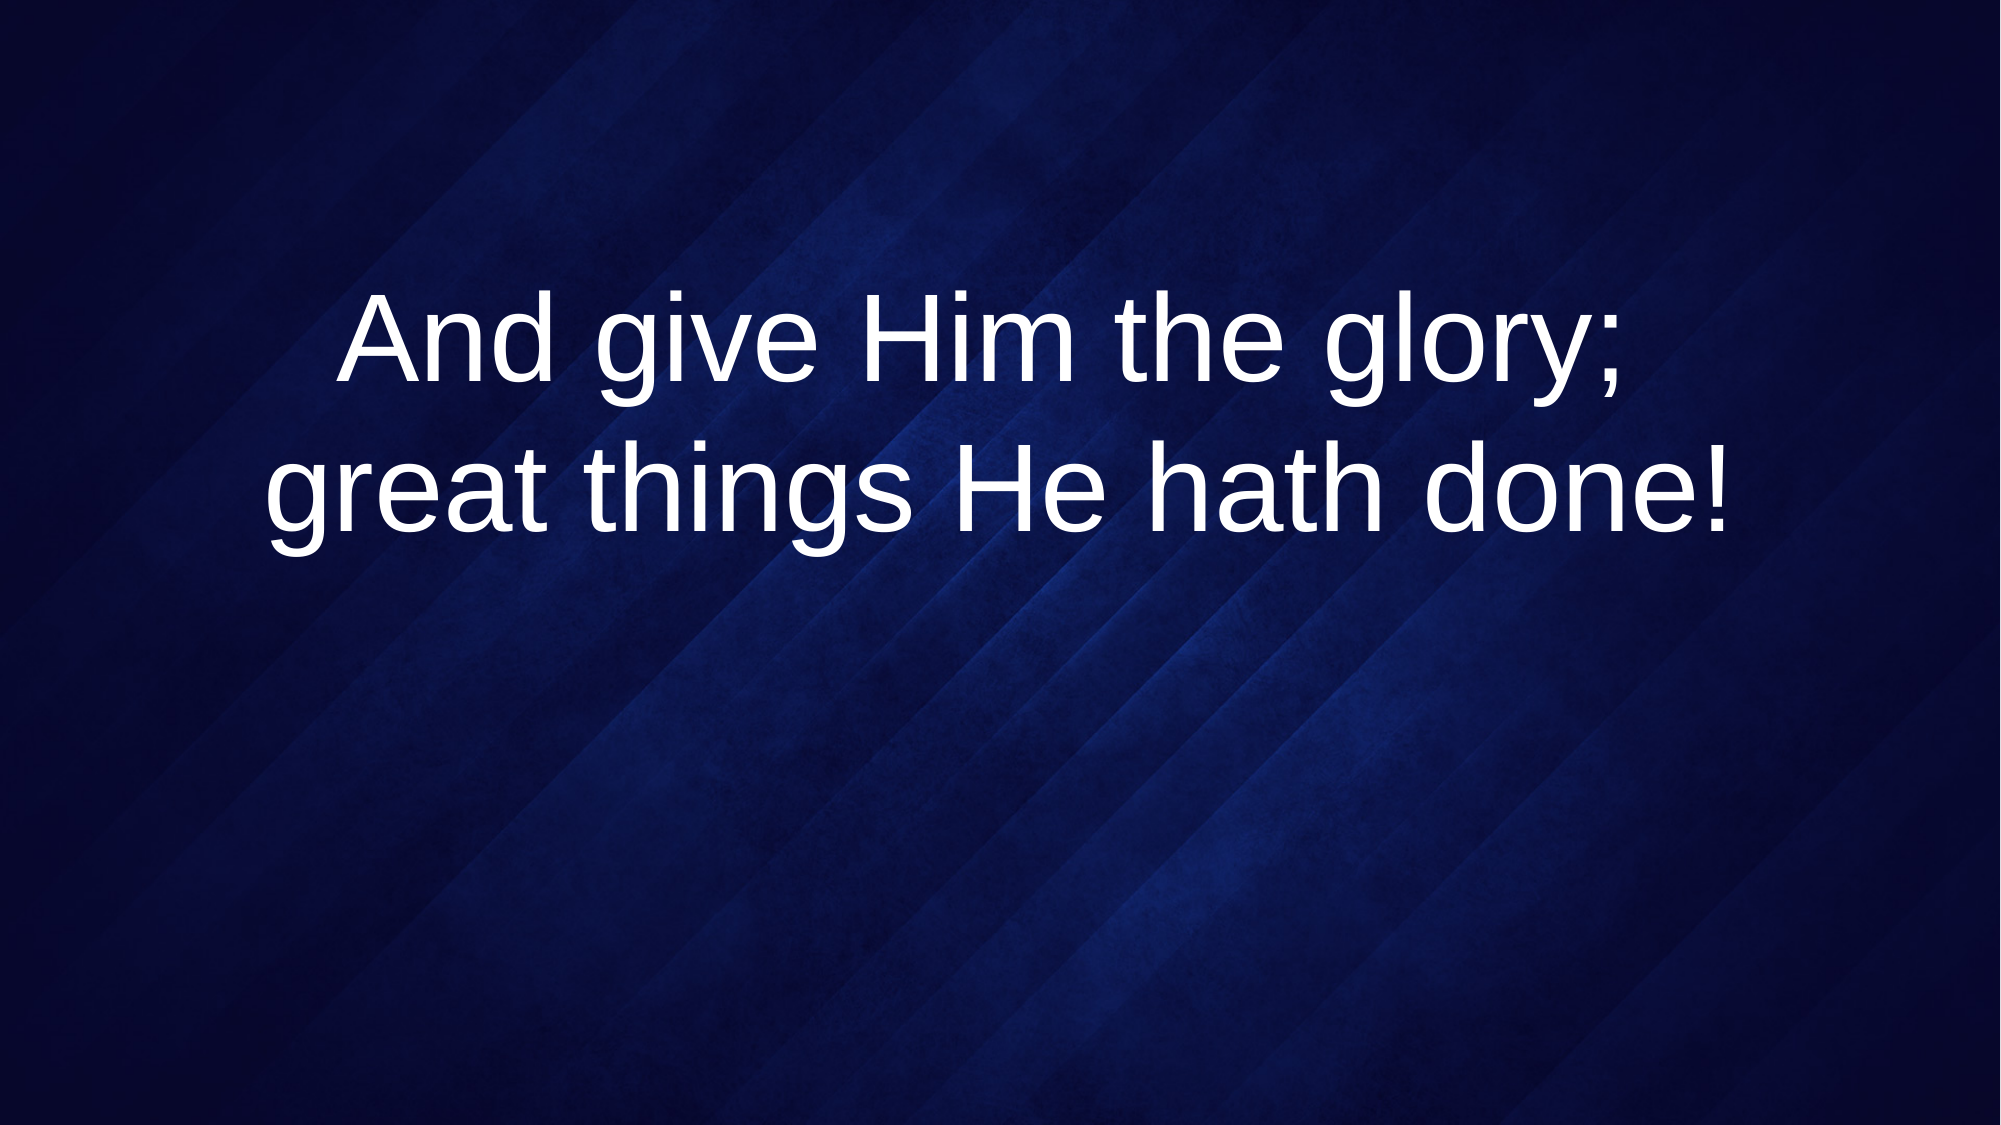

# And give Him the glory; great things He hath done!